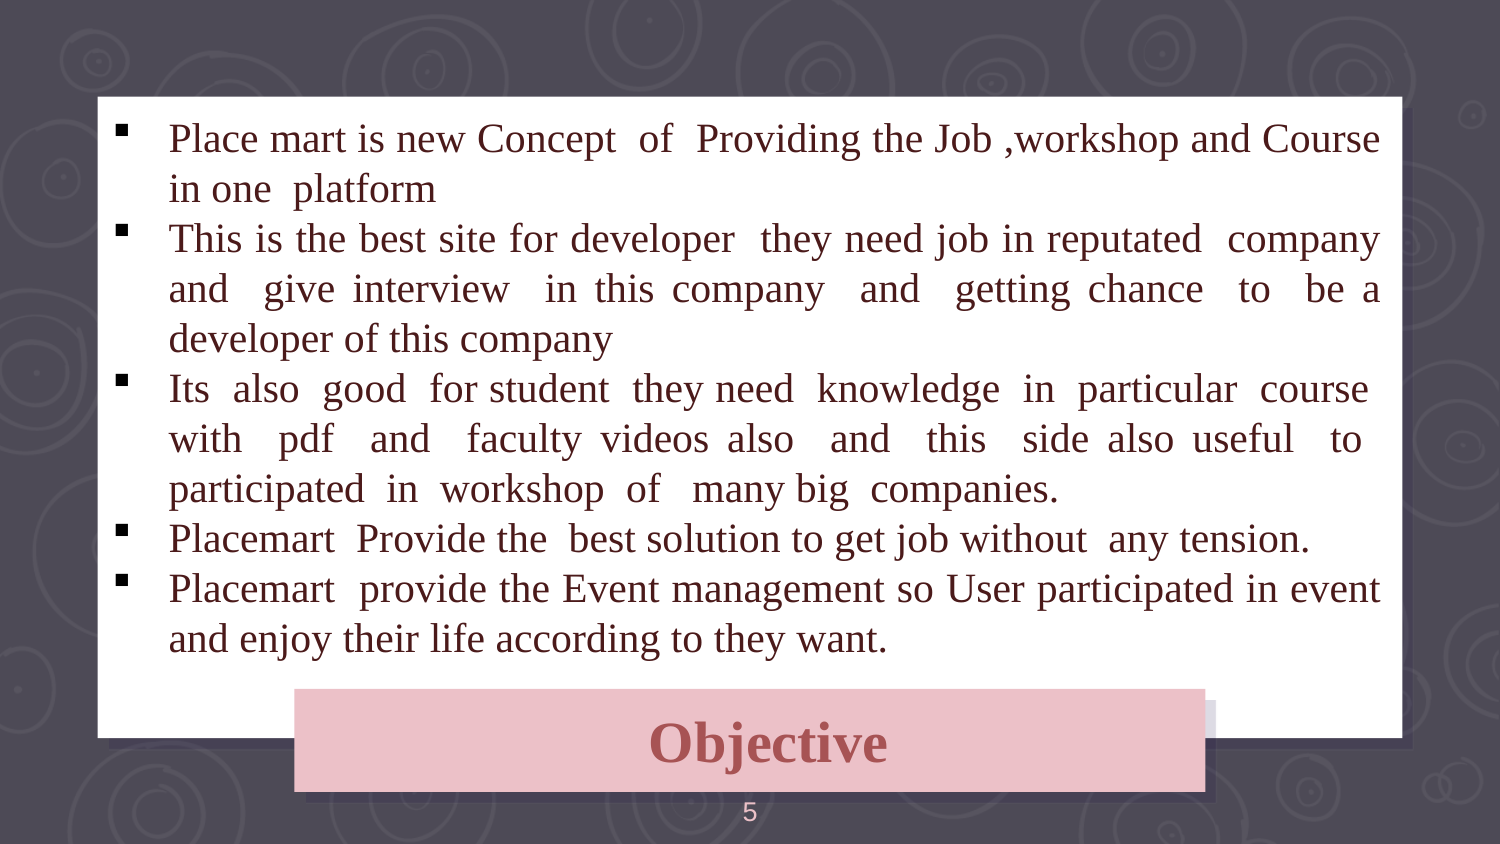

Place mart is new Concept  of  Providing the Job ,workshop and Course in one  platform
This is the best site for developer  they need job in reputated  company and  give interview  in this company  and  getting chance  to  be a developer of this company
Its  also  good  for student  they need  knowledge  in  particular  course  with  pdf  and  faculty videos also  and  this  side also useful  to  participated  in  workshop  of   many big  companies.
Placemart  Provide the  best solution to get job without  any tension.
Placemart  provide the Event management so User participated in event and enjoy their life according to they want.
Objective
5